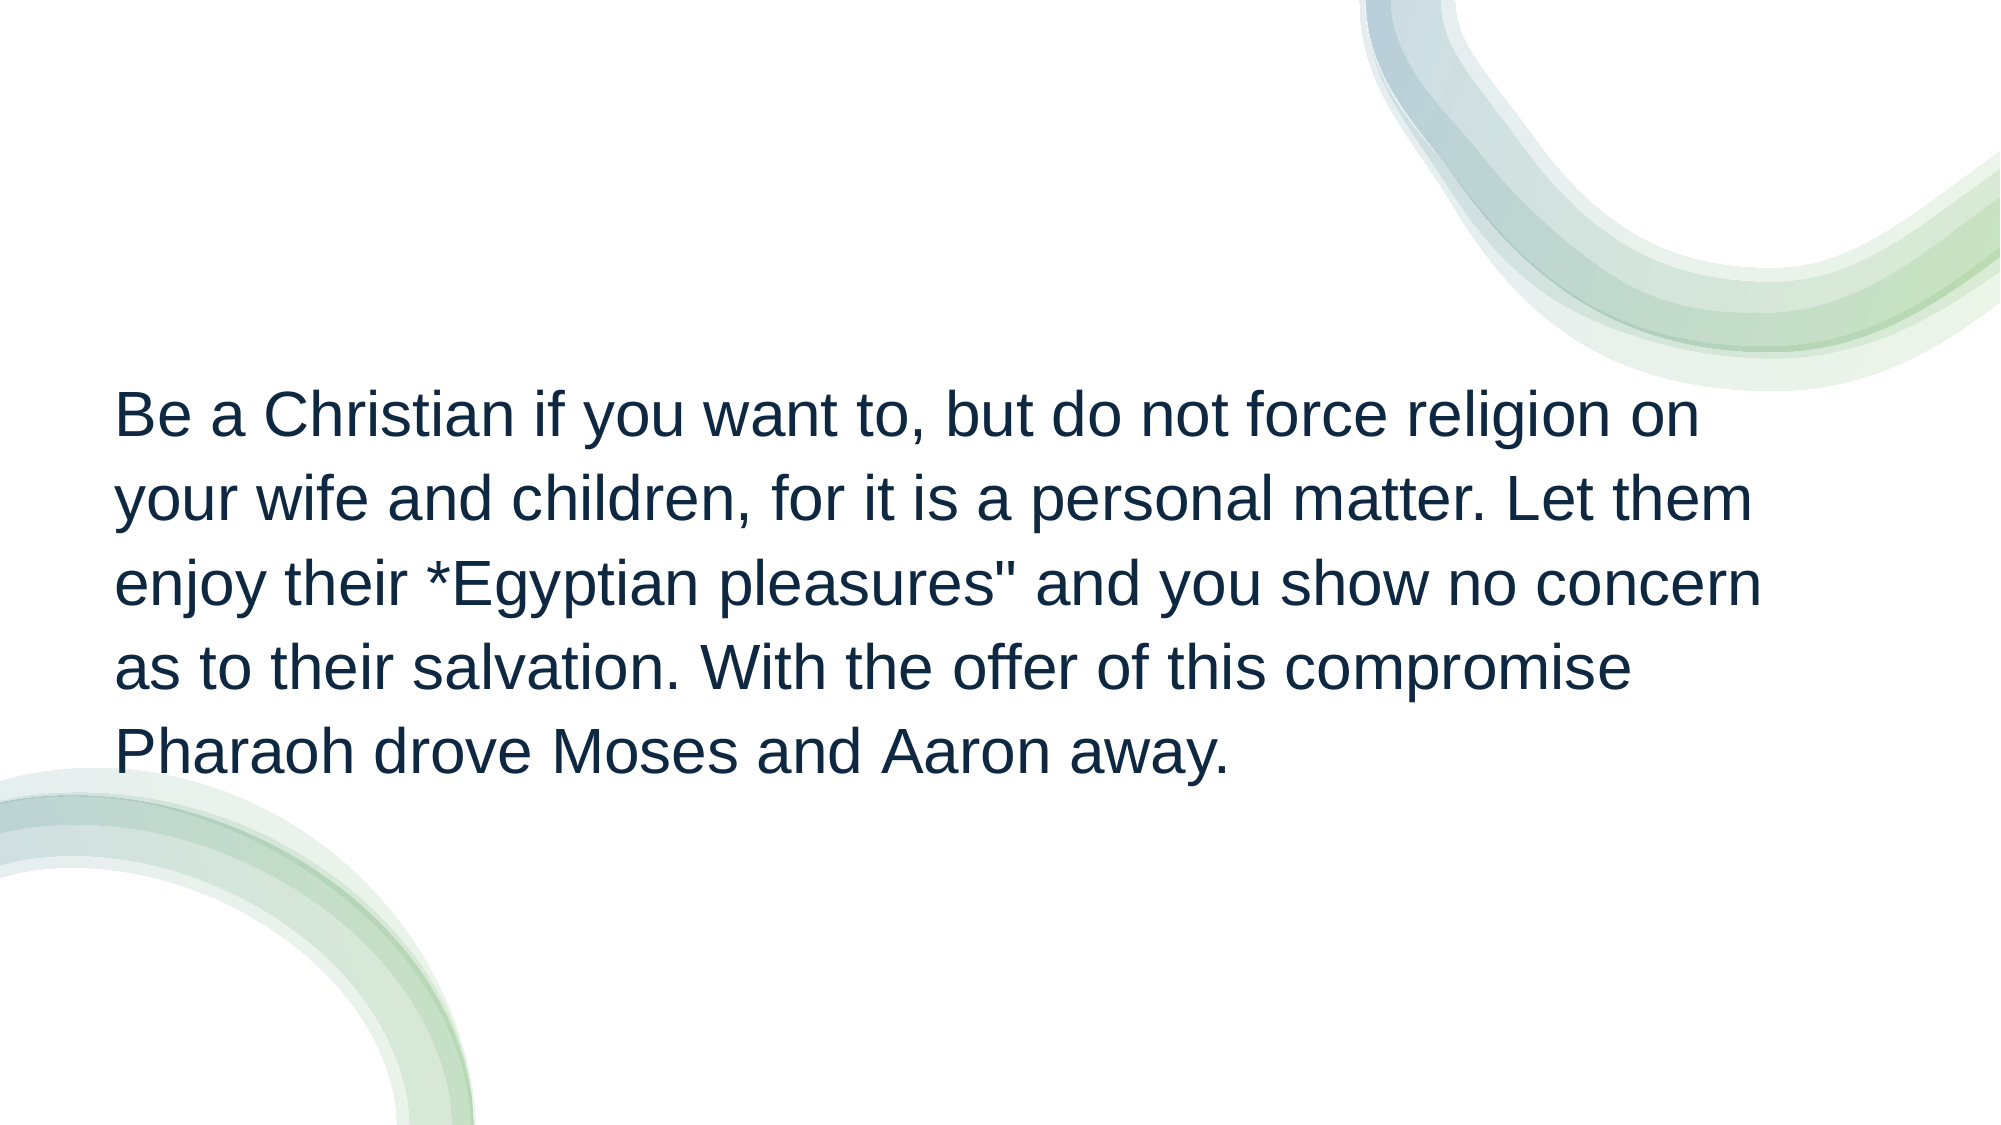

Be a Christian if you want to, but do not force religion on your wife and children, for it is a personal matter. Let them enjoy their *Egyptian pleasures" and you show no concern as to their salvation. With the offer of this compromise Pharaoh drove Moses and Aaron away.